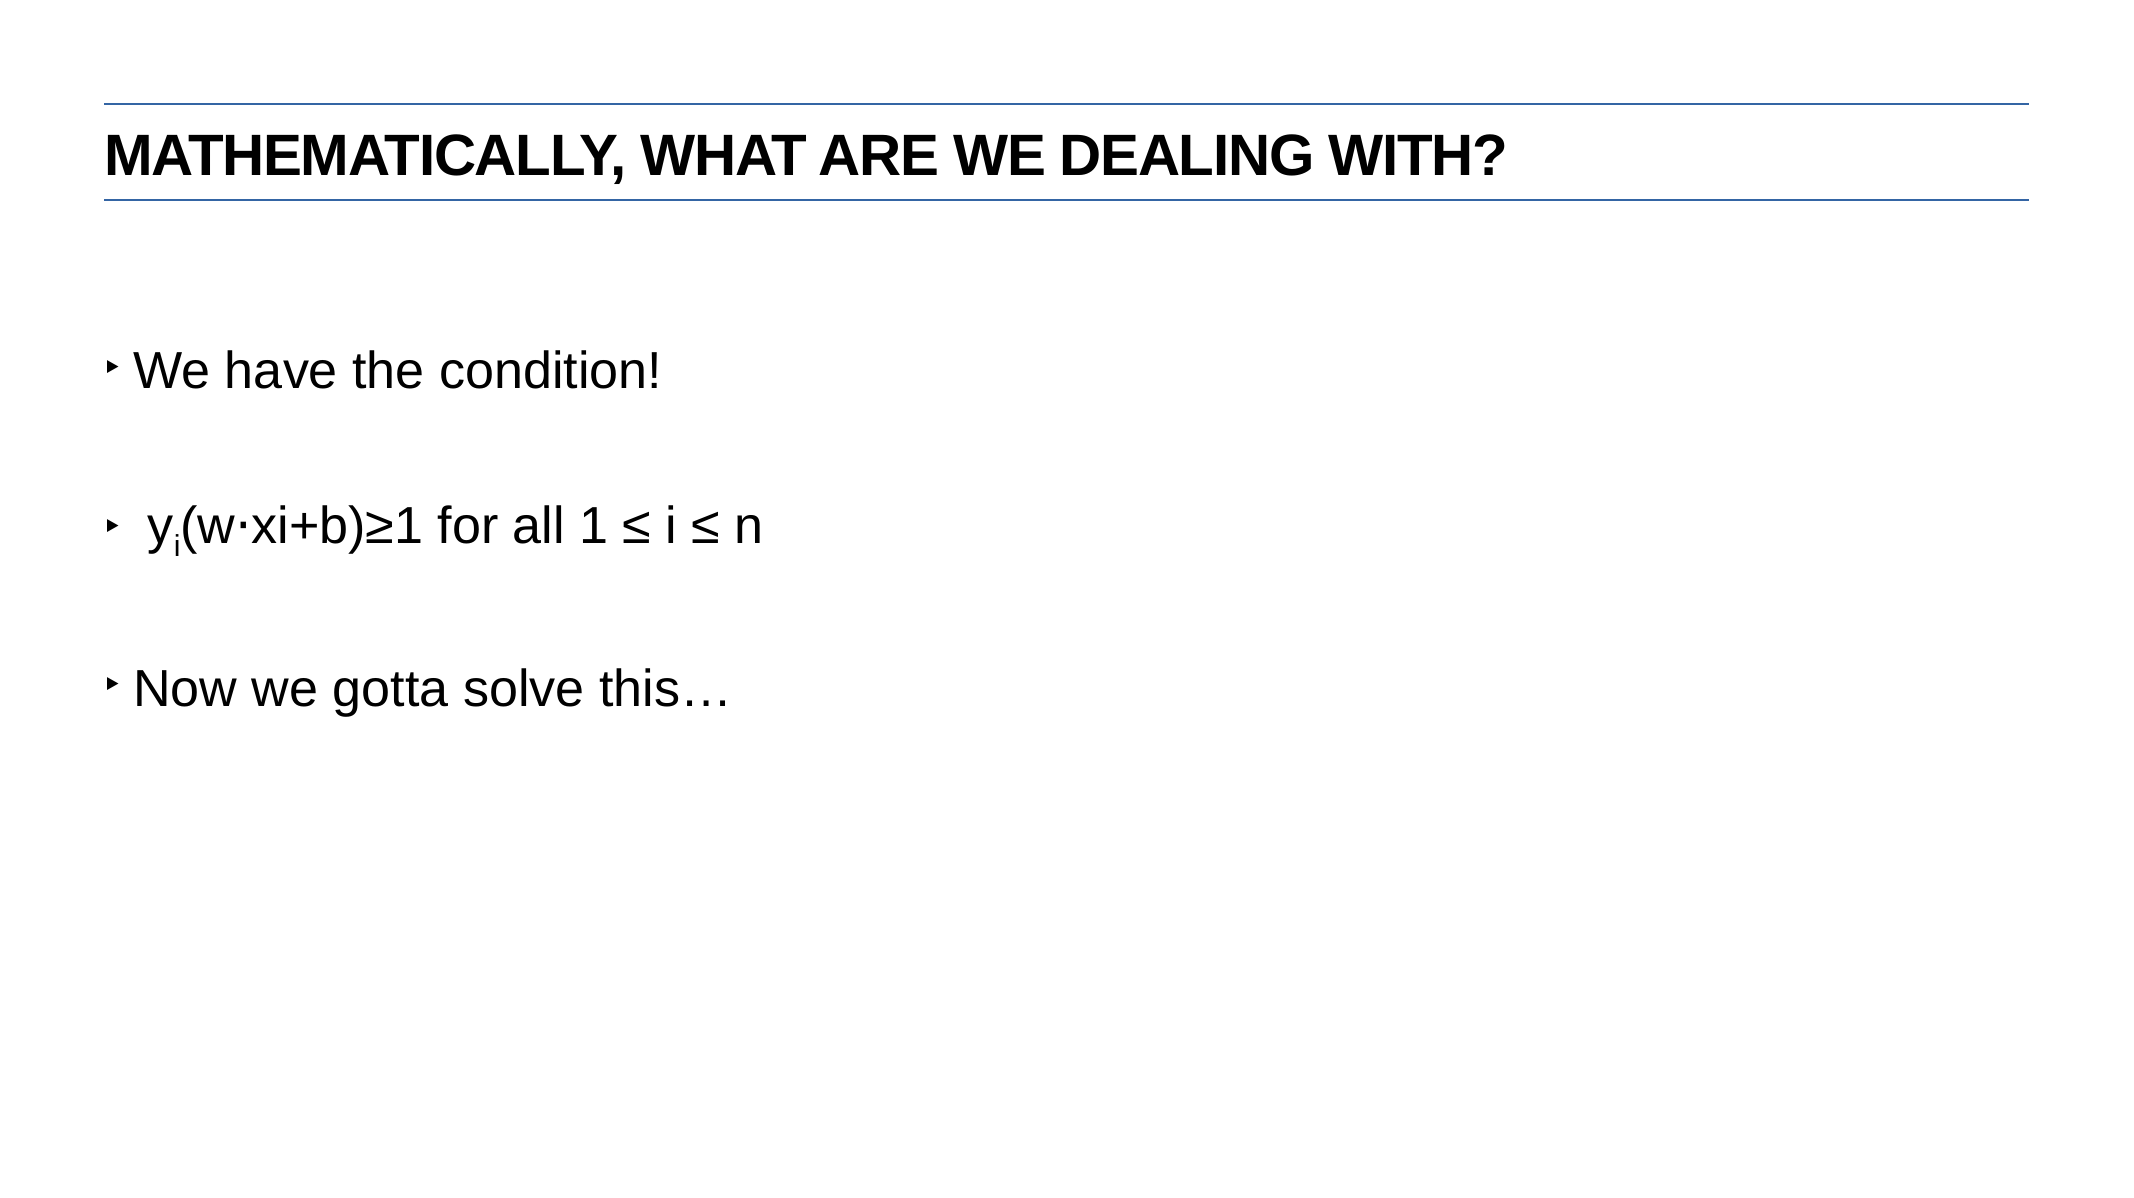

Mathematically, what are we dealing with?

We have the condition!

 yi(w⋅xi+b)≥1 for all 1 ≤ i ≤ n

Now we gotta solve this…